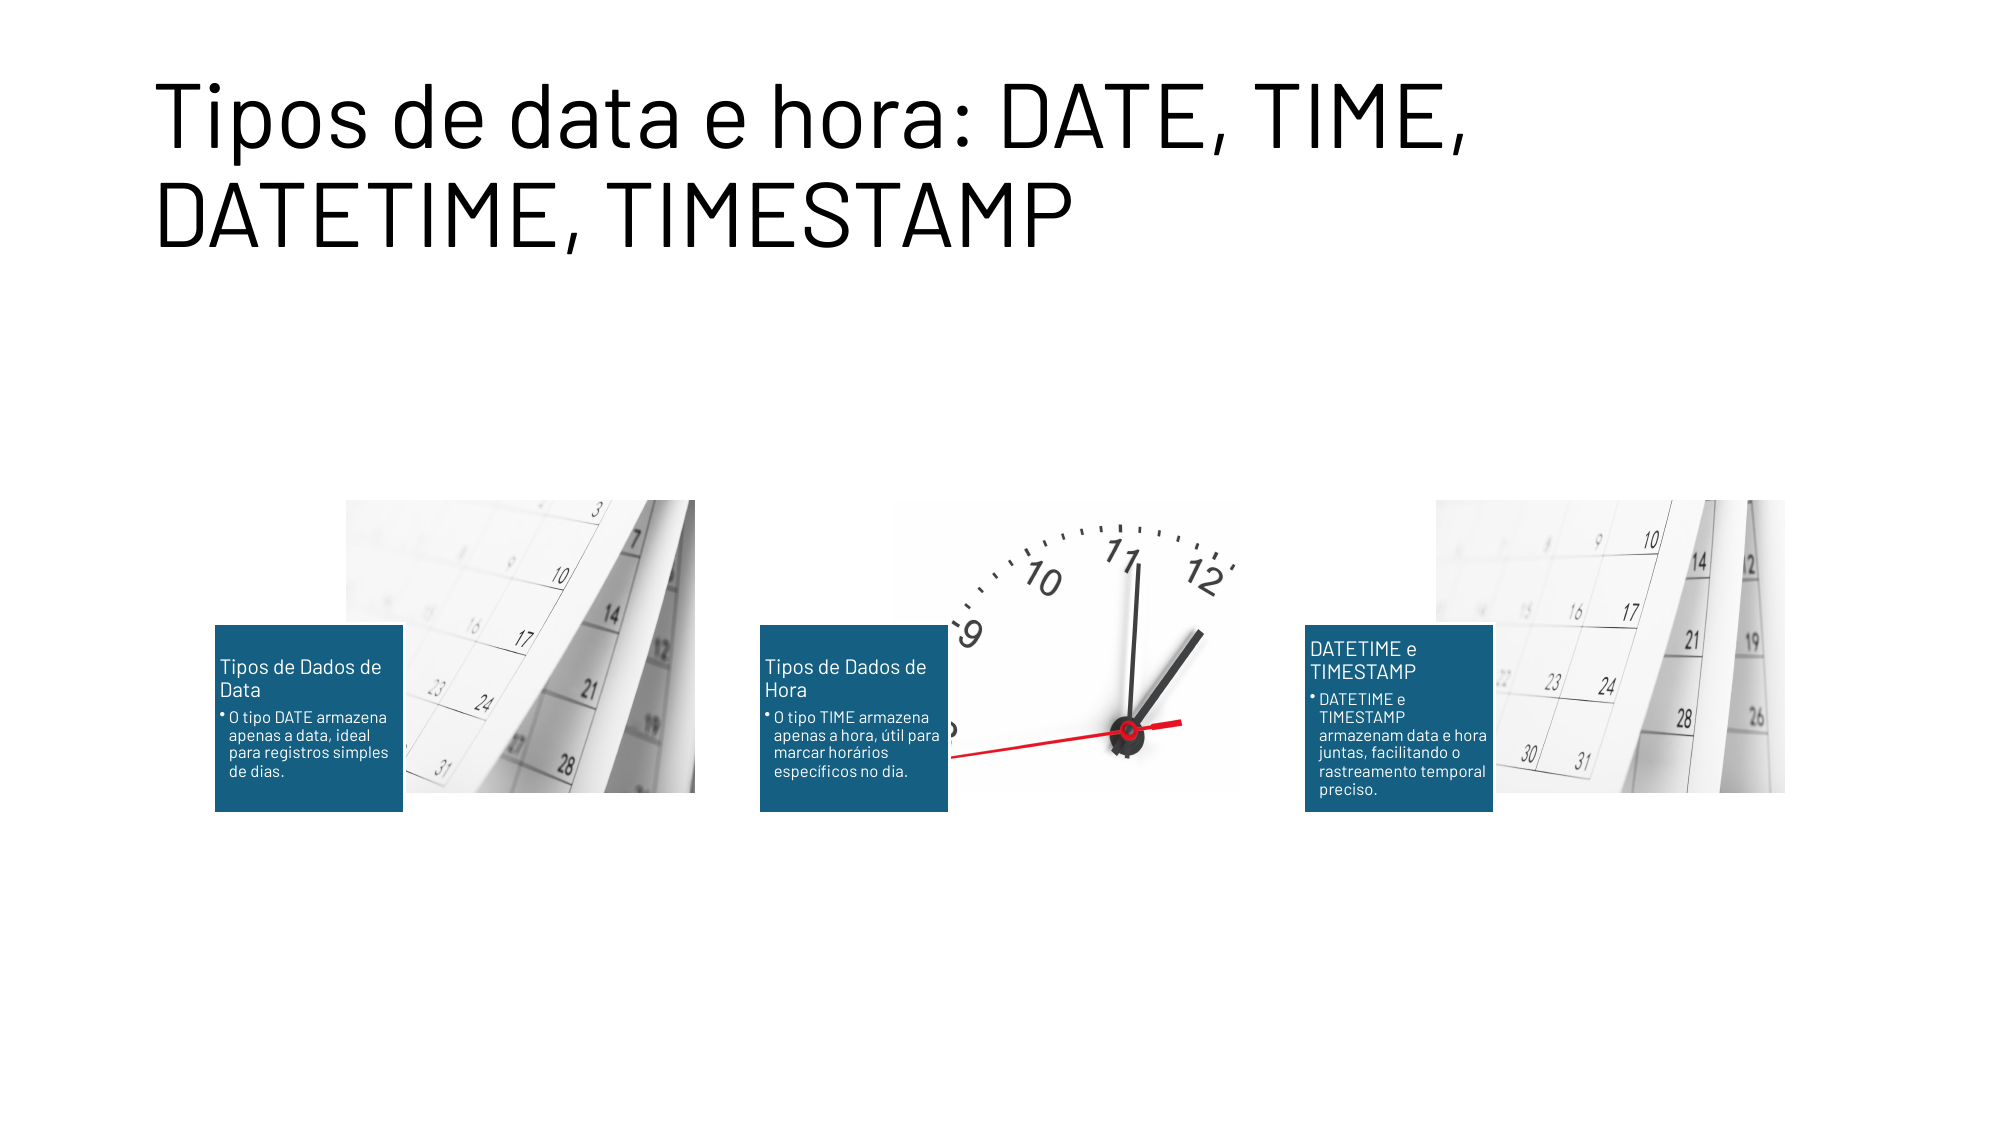

# Tipos de data e hora: DATE, TIME, DATETIME, TIMESTAMP
Tipos de Dados de Data
O tipo DATE armazena apenas a data, ideal para registros simples de dias.
Tipos de Dados de Hora
O tipo TIME armazena apenas a hora, útil para marcar horários específicos no dia.
DATETIME e TIMESTAMP
DATETIME e TIMESTAMP armazenam data e hora juntas, facilitando o rastreamento temporal preciso.